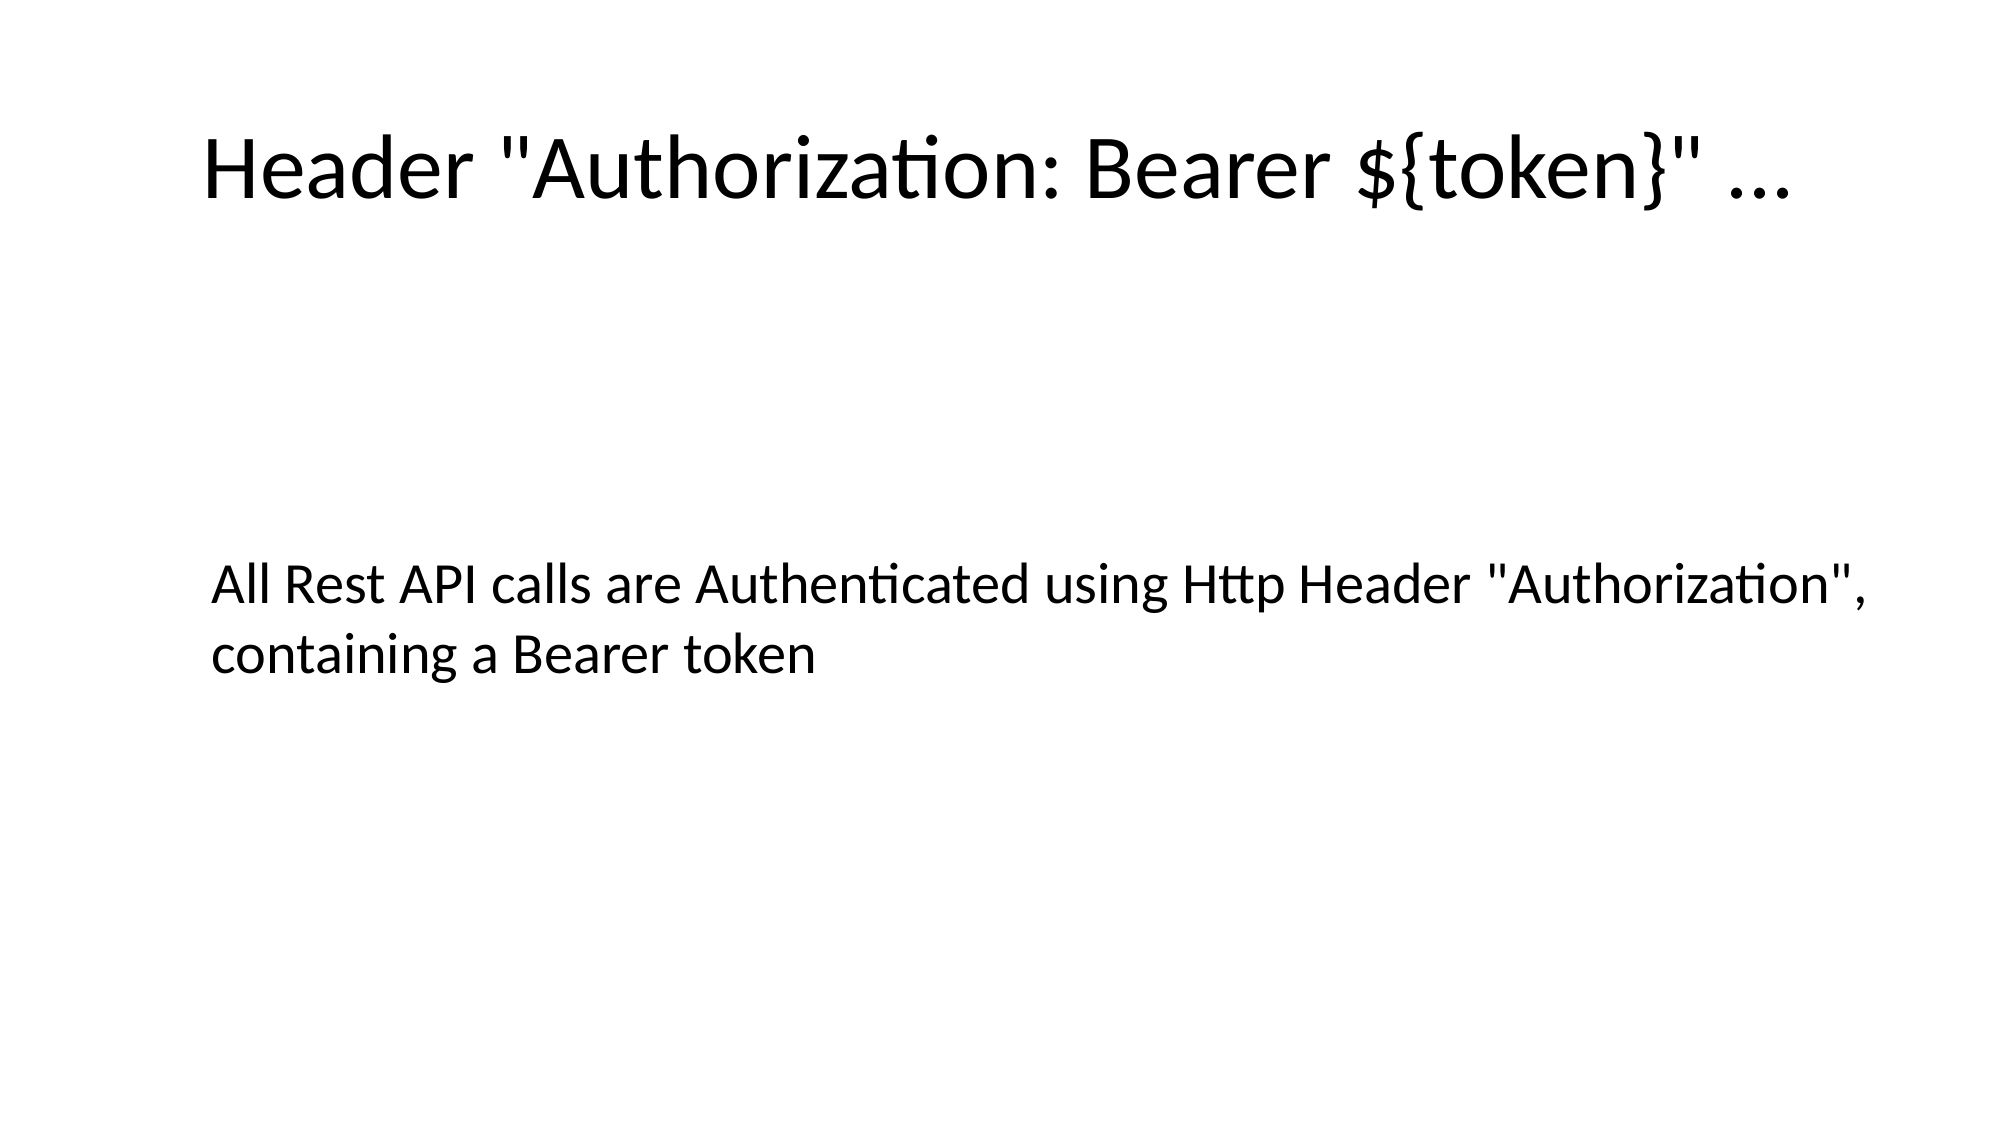

# Header "Authorization: Bearer ${token}" ...
All Rest API calls are Authenticated using Http Header "Authorization",
containing a Bearer token